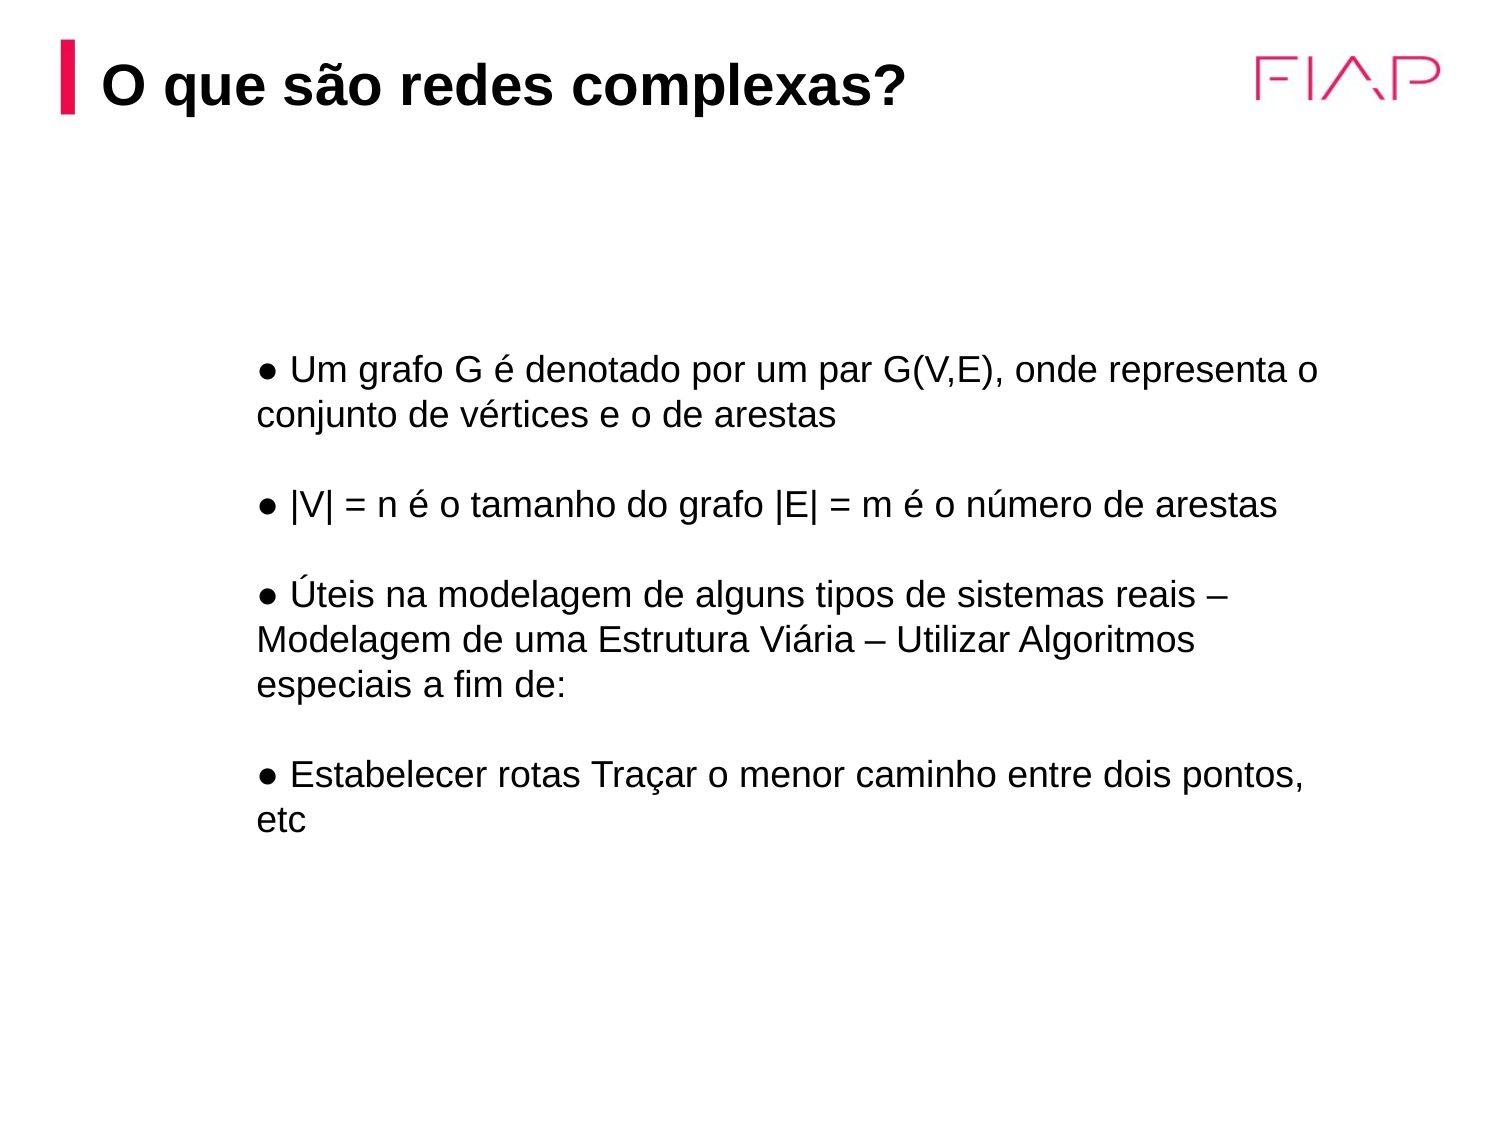

O que são redes complexas?
● Um grafo G é denotado por um par G(V,E), onde representa o conjunto de vértices e o de arestas

● |V| = n é o tamanho do grafo |E| = m é o número de arestas

● Úteis na modelagem de alguns tipos de sistemas reais – Modelagem de uma Estrutura Viária – Utilizar Algoritmos especiais a fim de:

● Estabelecer rotas Traçar o menor caminho entre dois pontos, etc